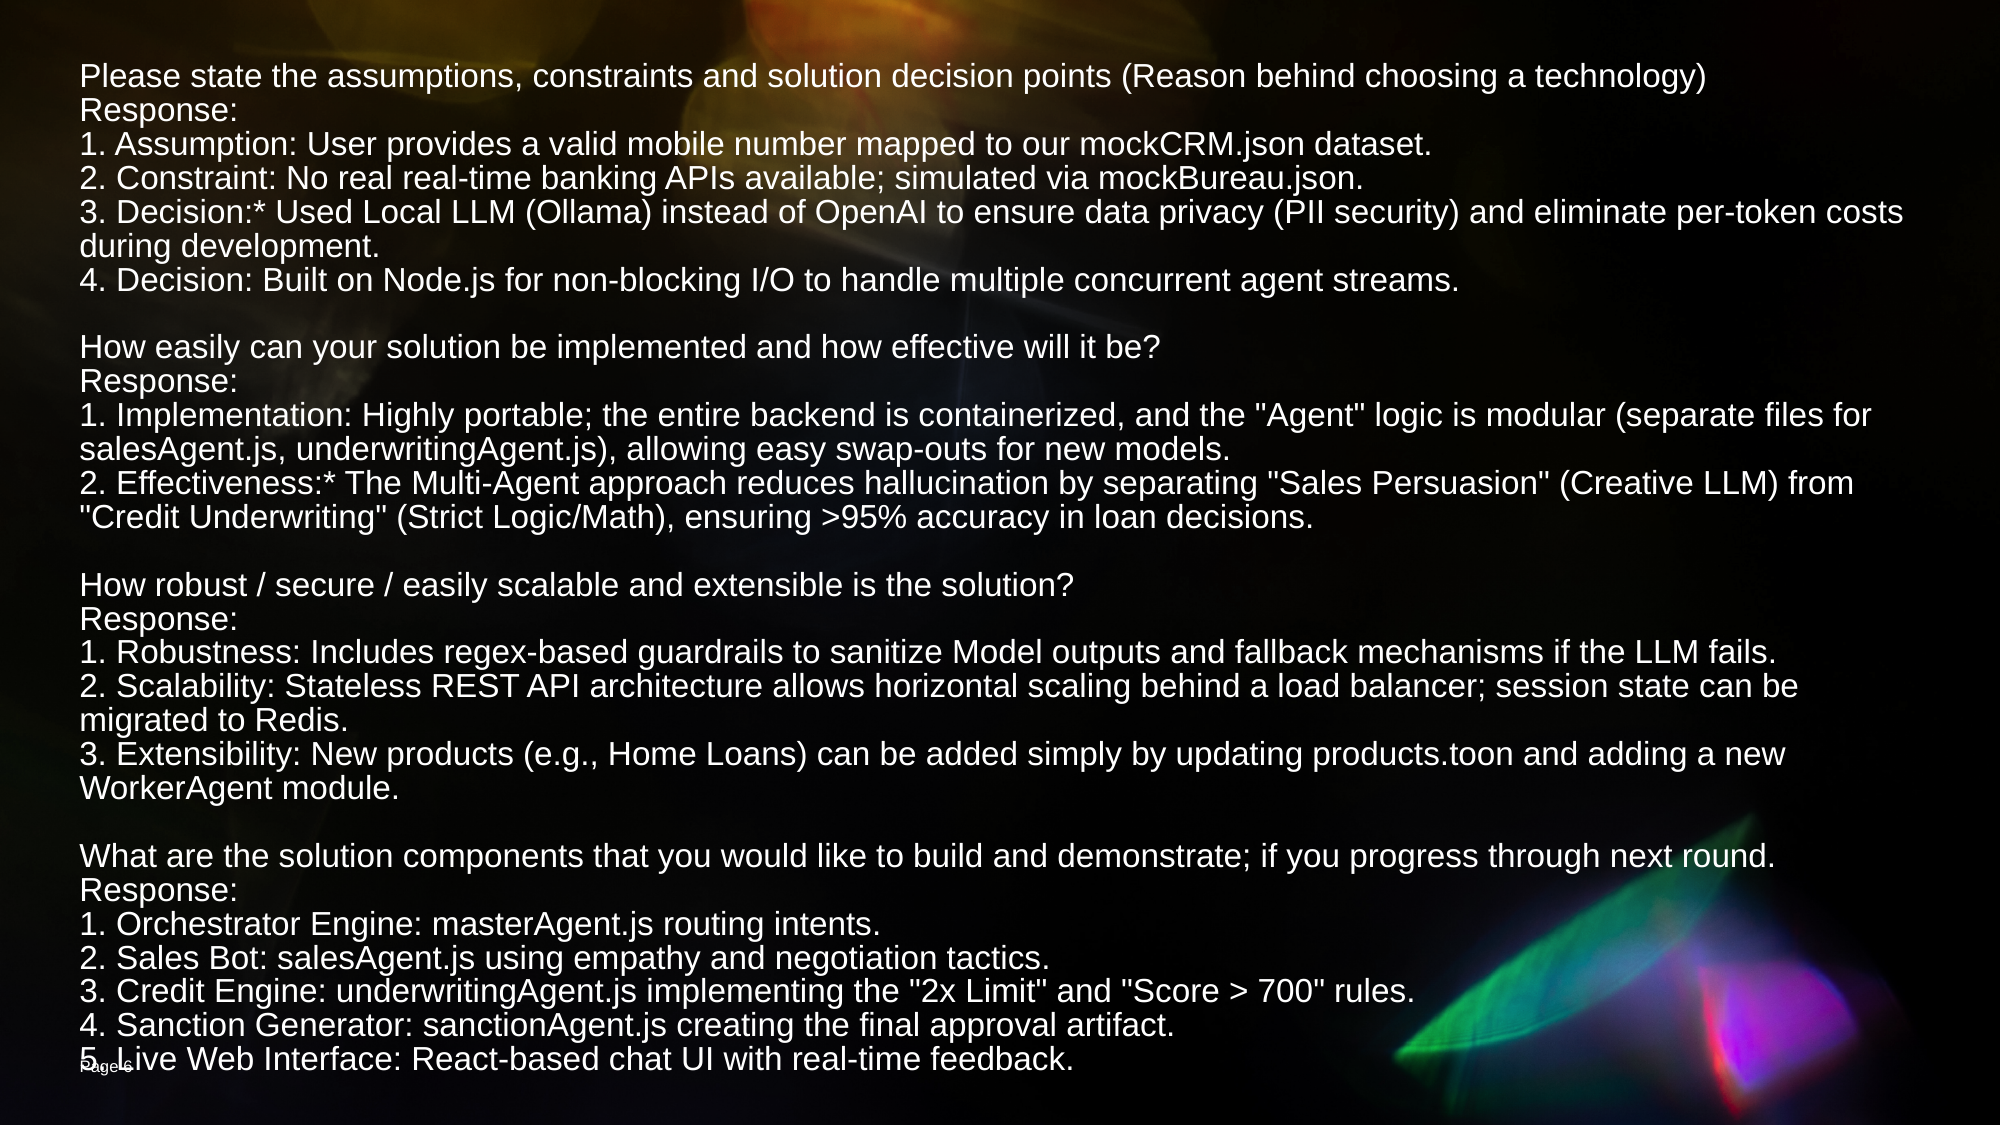

# Please state the assumptions, constraints and solution decision points (Reason behind choosing a technology) Response: 1. Assumption: User provides a valid mobile number mapped to our mockCRM.json dataset. 2. Constraint: No real real-time banking APIs available; simulated via mockBureau.json. 3. Decision:* Used Local LLM (Ollama) instead of OpenAI to ensure data privacy (PII security) and eliminate per-token costs during development. 4. Decision: Built on Node.js for non-blocking I/O to handle multiple concurrent agent streams. How easily can your solution be implemented and how effective will it be? Response: 1. Implementation: Highly portable; the entire backend is containerized, and the "Agent" logic is modular (separate files for salesAgent.js, underwritingAgent.js), allowing easy swap-outs for new models. 2. Effectiveness:* The Multi-Agent approach reduces hallucination by separating "Sales Persuasion" (Creative LLM) from "Credit Underwriting" (Strict Logic/Math), ensuring >95% accuracy in loan decisions. How robust / secure / easily scalable and extensible is the solution? Response: 1. Robustness: Includes regex-based guardrails to sanitize Model outputs and fallback mechanisms if the LLM fails. 2. Scalability: Stateless REST API architecture allows horizontal scaling behind a load balancer; session state can be migrated to Redis. 3. Extensibility: New products (e.g., Home Loans) can be added simply by updating products.toon and adding a new WorkerAgent module. What are the solution components that you would like to build and demonstrate; if you progress through next round. Response: 1. Orchestrator Engine: masterAgent.js routing intents. 2. Sales Bot: salesAgent.js using empathy and negotiation tactics. 3. Credit Engine: underwritingAgent.js implementing the "2x Limit" and "Score > 700" rules. 4. Sanction Generator: sanctionAgent.js creating the final approval artifact. 5. Live Web Interface: React-based chat UI with real-time feedback.